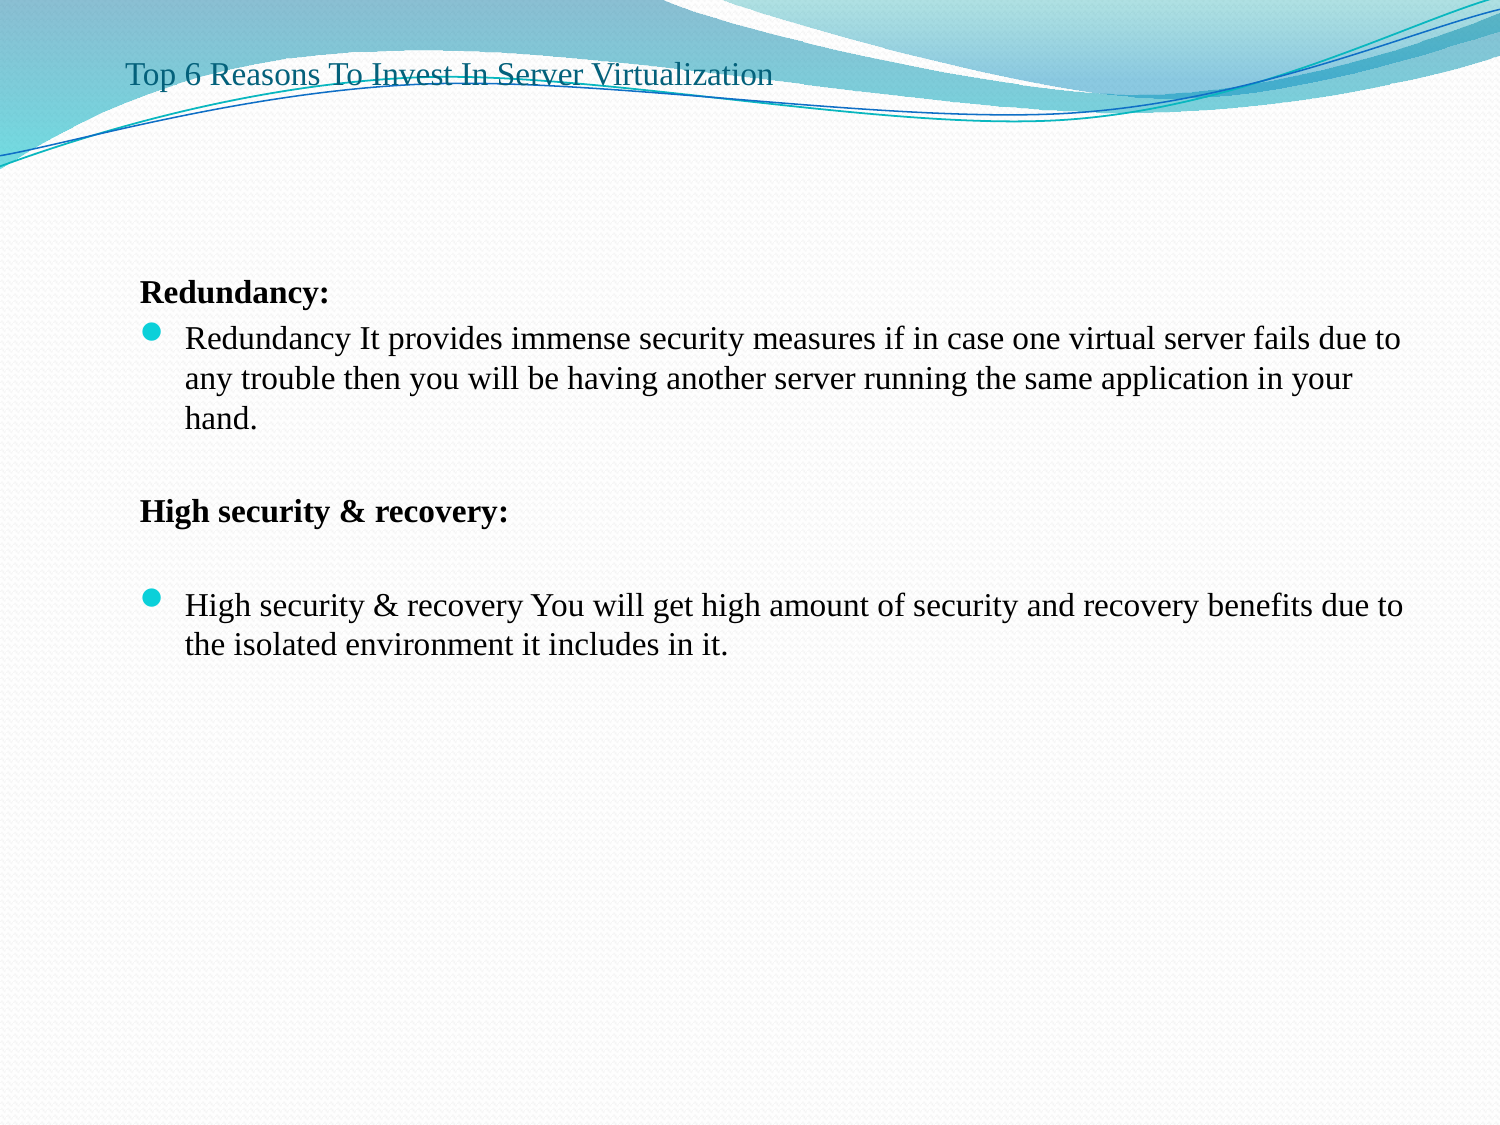

# Top 6 Reasons To Invest In Server Virtualization
Redundancy:
Redundancy It provides immense security measures if in case one virtual server fails due to any trouble then you will be having another server running the same application in your hand.

High security & recovery:

High security & recovery You will get high amount of security and recovery benefits due to the isolated environment it includes in it.